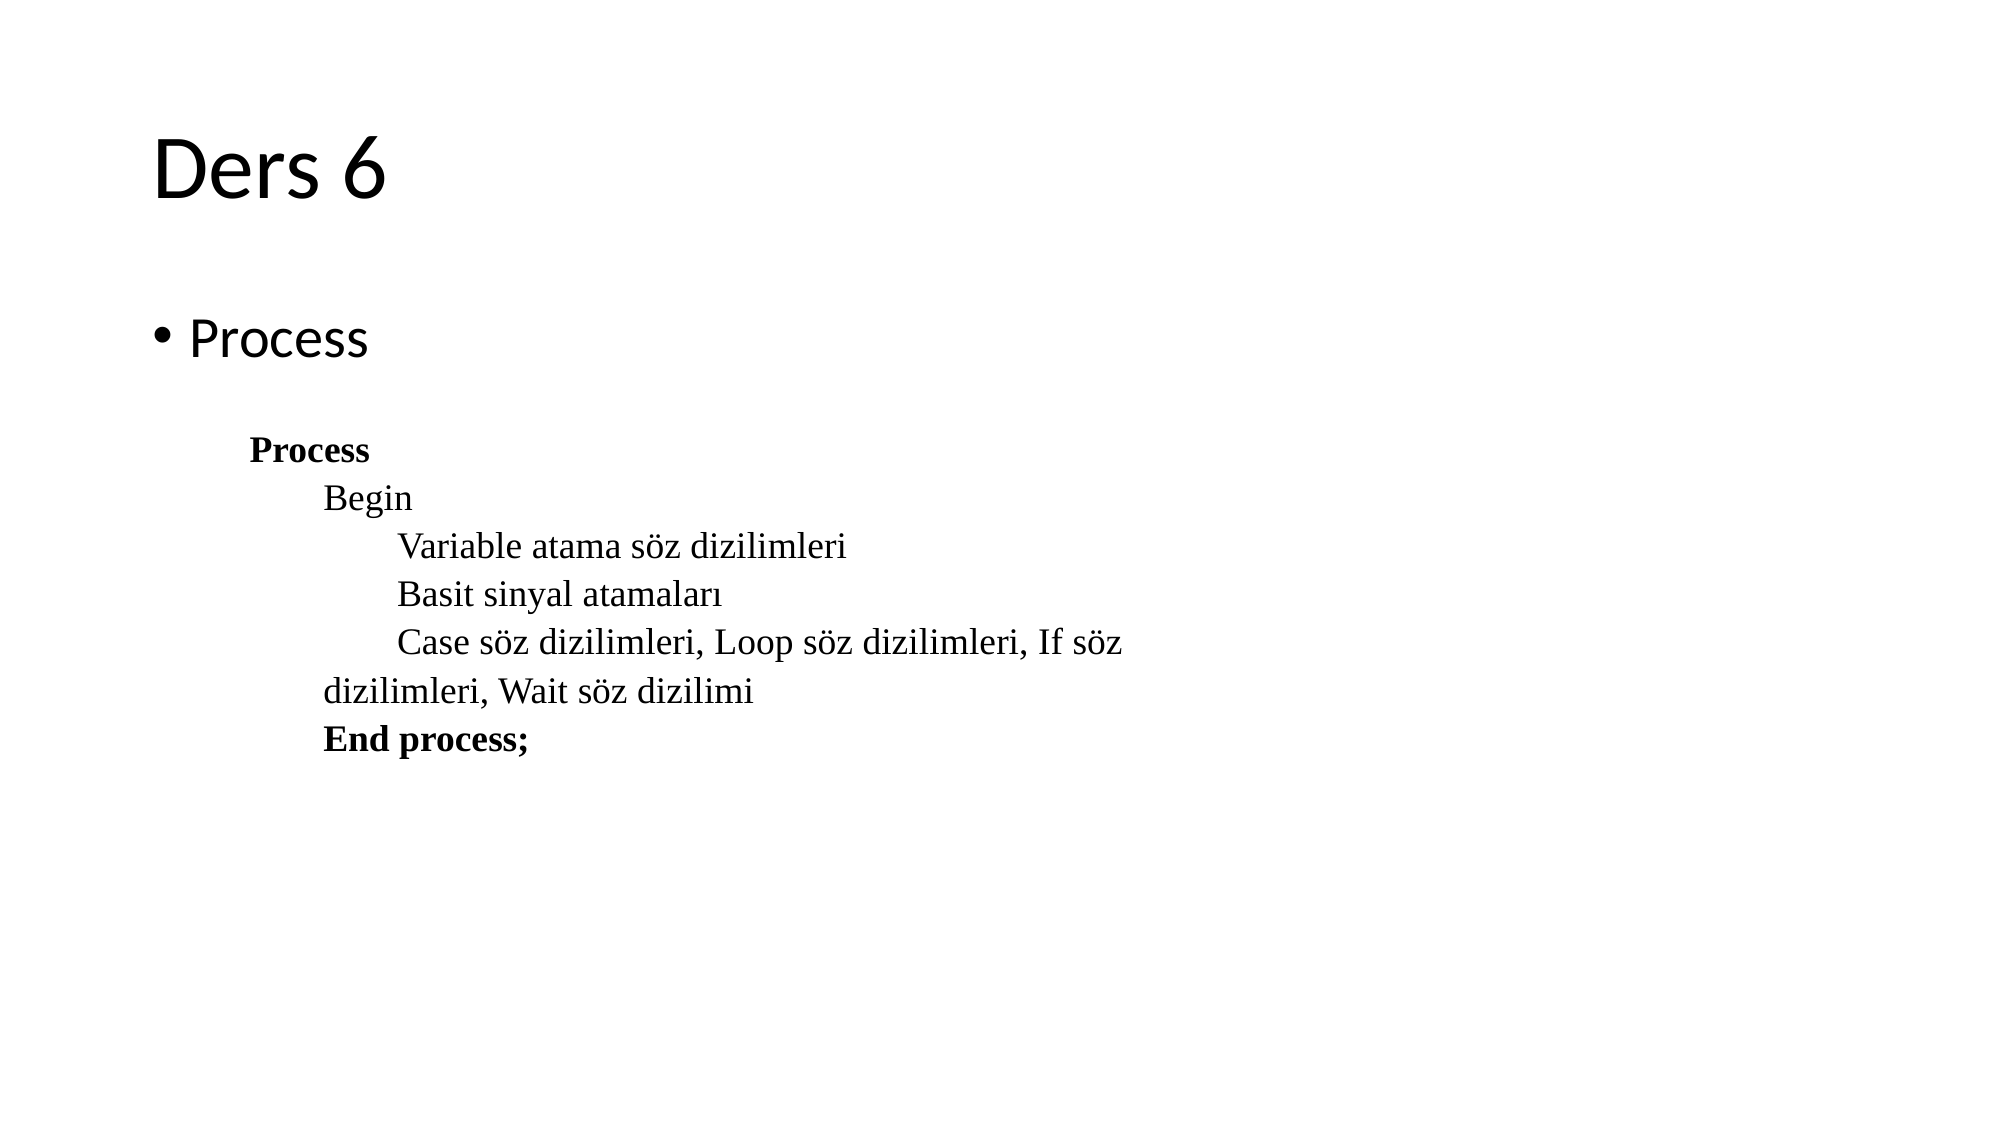

# Ders 6
Process
Process
Begin
Variable atama söz dizilimleri
Basit sinyal atamaları
Case söz dizilimleri, Loop söz dizilimleri, If söz dizilimleri, Wait söz dizilimi
End process;